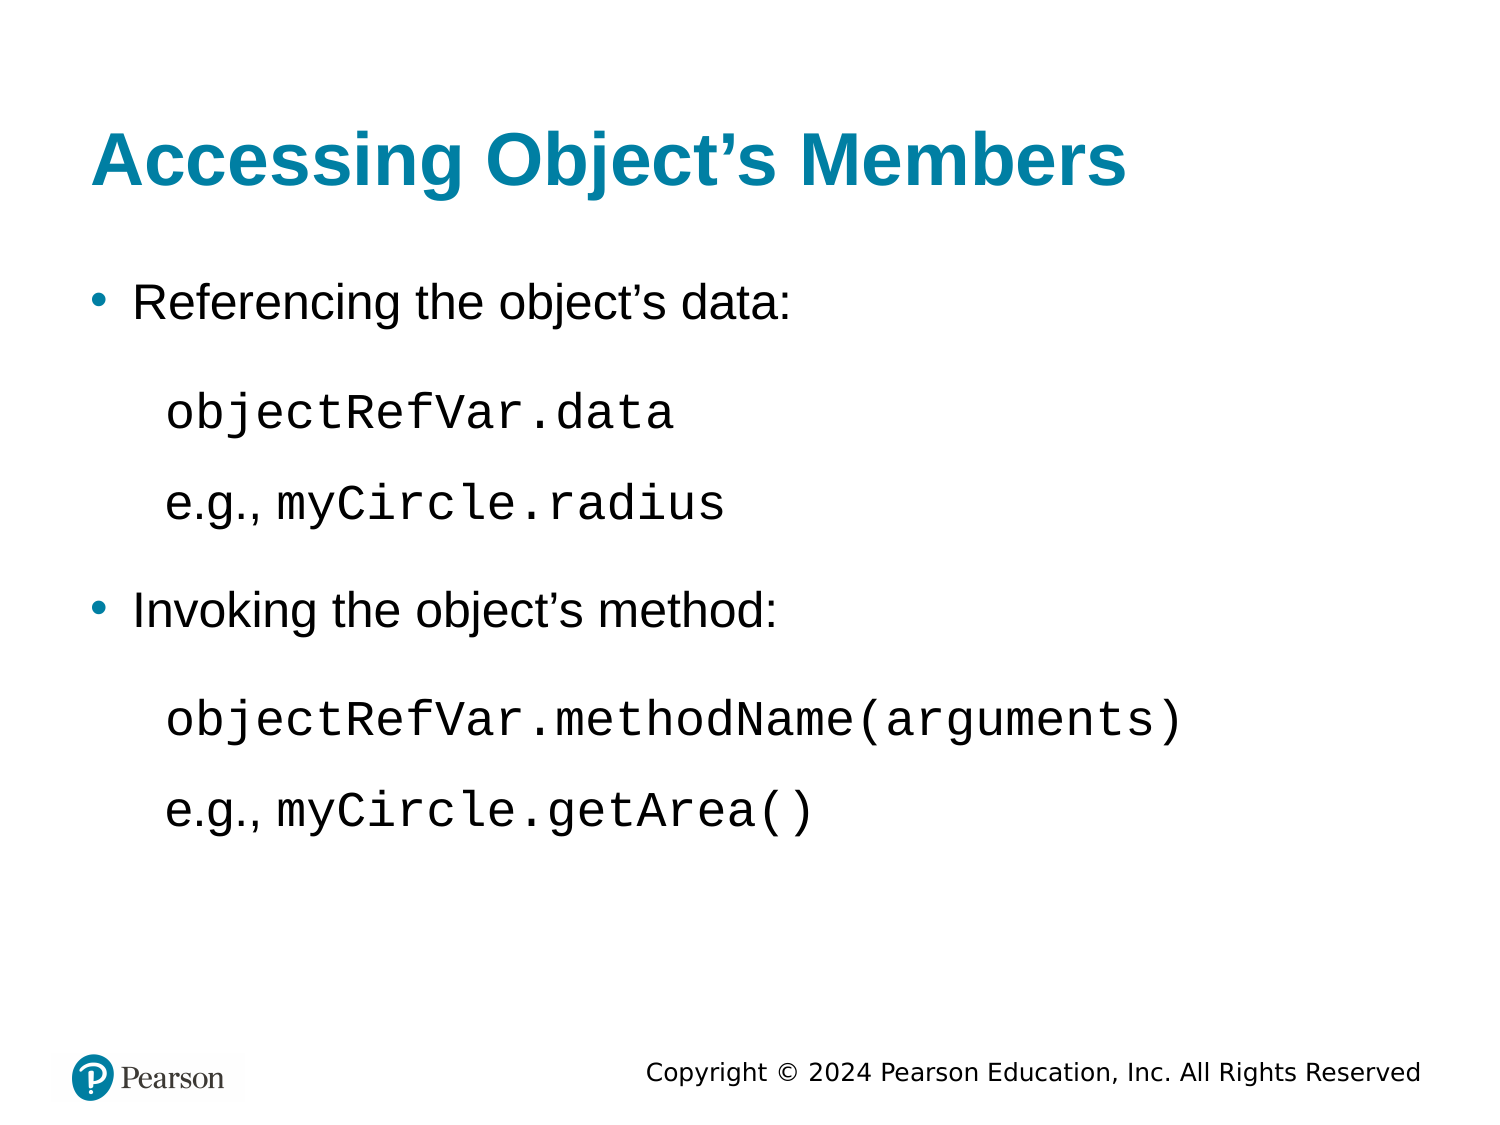

# Accessing Object’s Members
Referencing the object’s data:
objectRefVar.data
e.g., myCircle.radius
Invoking the object’s method:
objectRefVar.methodName(arguments)
e.g., myCircle.getArea()